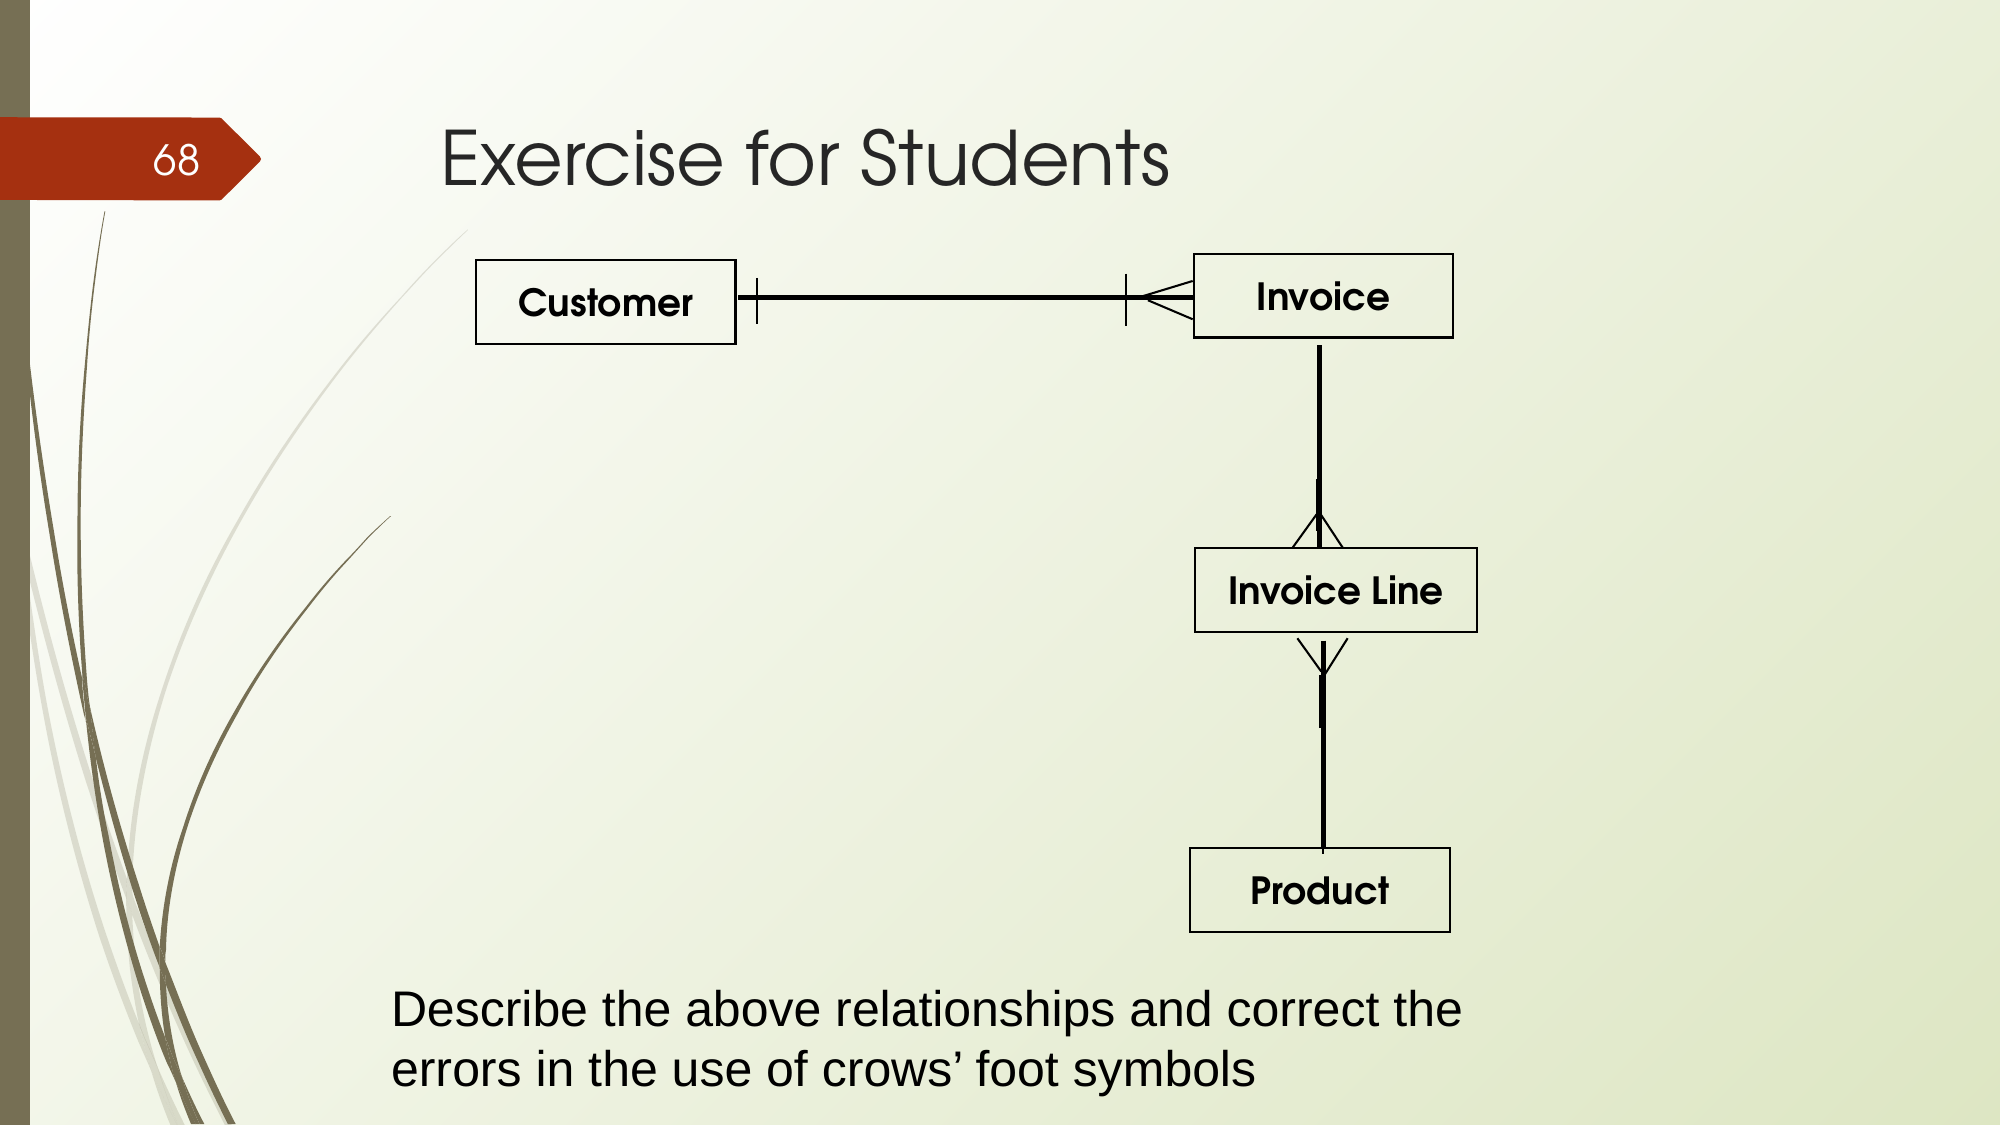

# Exercise for Students
68
Invoice
Customer
Invoice Line
Product
Describe the above relationships and correct the errors in the use of crows’ foot symbols